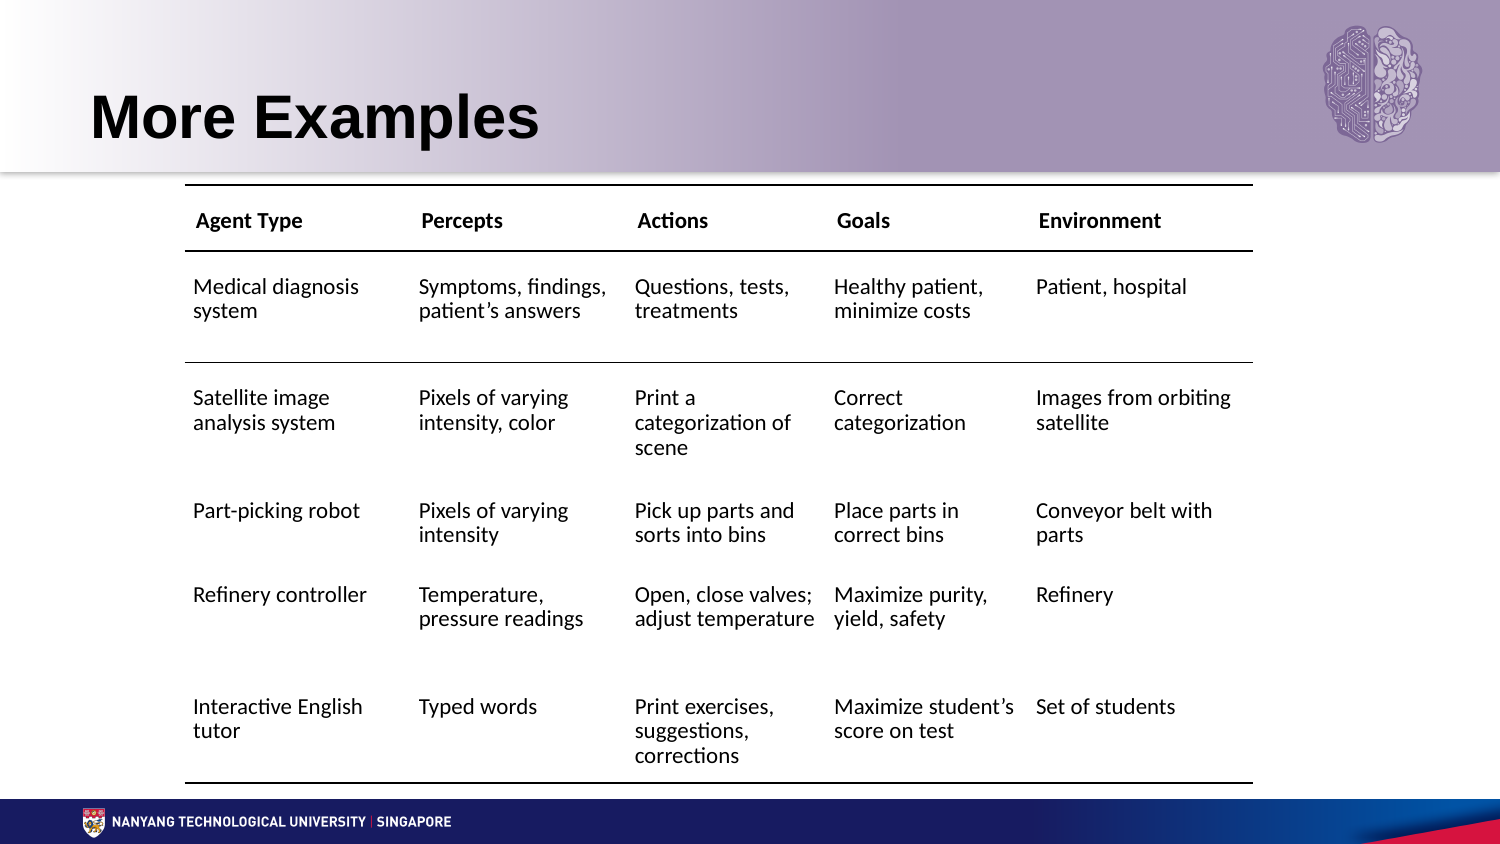

# More Examples
| Agent Type | Percepts | Actions | Goals | Environment |
| --- | --- | --- | --- | --- |
| Medical diagnosis system | Symptoms, findings, patient’s answers | Questions, tests, treatments | Healthy patient, minimize costs | Patient, hospital |
| Satellite image analysis system | Pixels of varying intensity, color | Print a categorization of scene | Correct categorization | Images from orbiting satellite |
| Part-picking robot | Pixels of varying intensity | Pick up parts and sorts into bins | Place parts in correct bins | Conveyor belt with parts |
| Refinery controller | Temperature, pressure readings | Open, close valves; adjust temperature | Maximize purity, yield, safety | Refinery |
| Interactive English tutor | Typed words | Print exercises, suggestions, corrections | Maximize student’s score on test | Set of students |